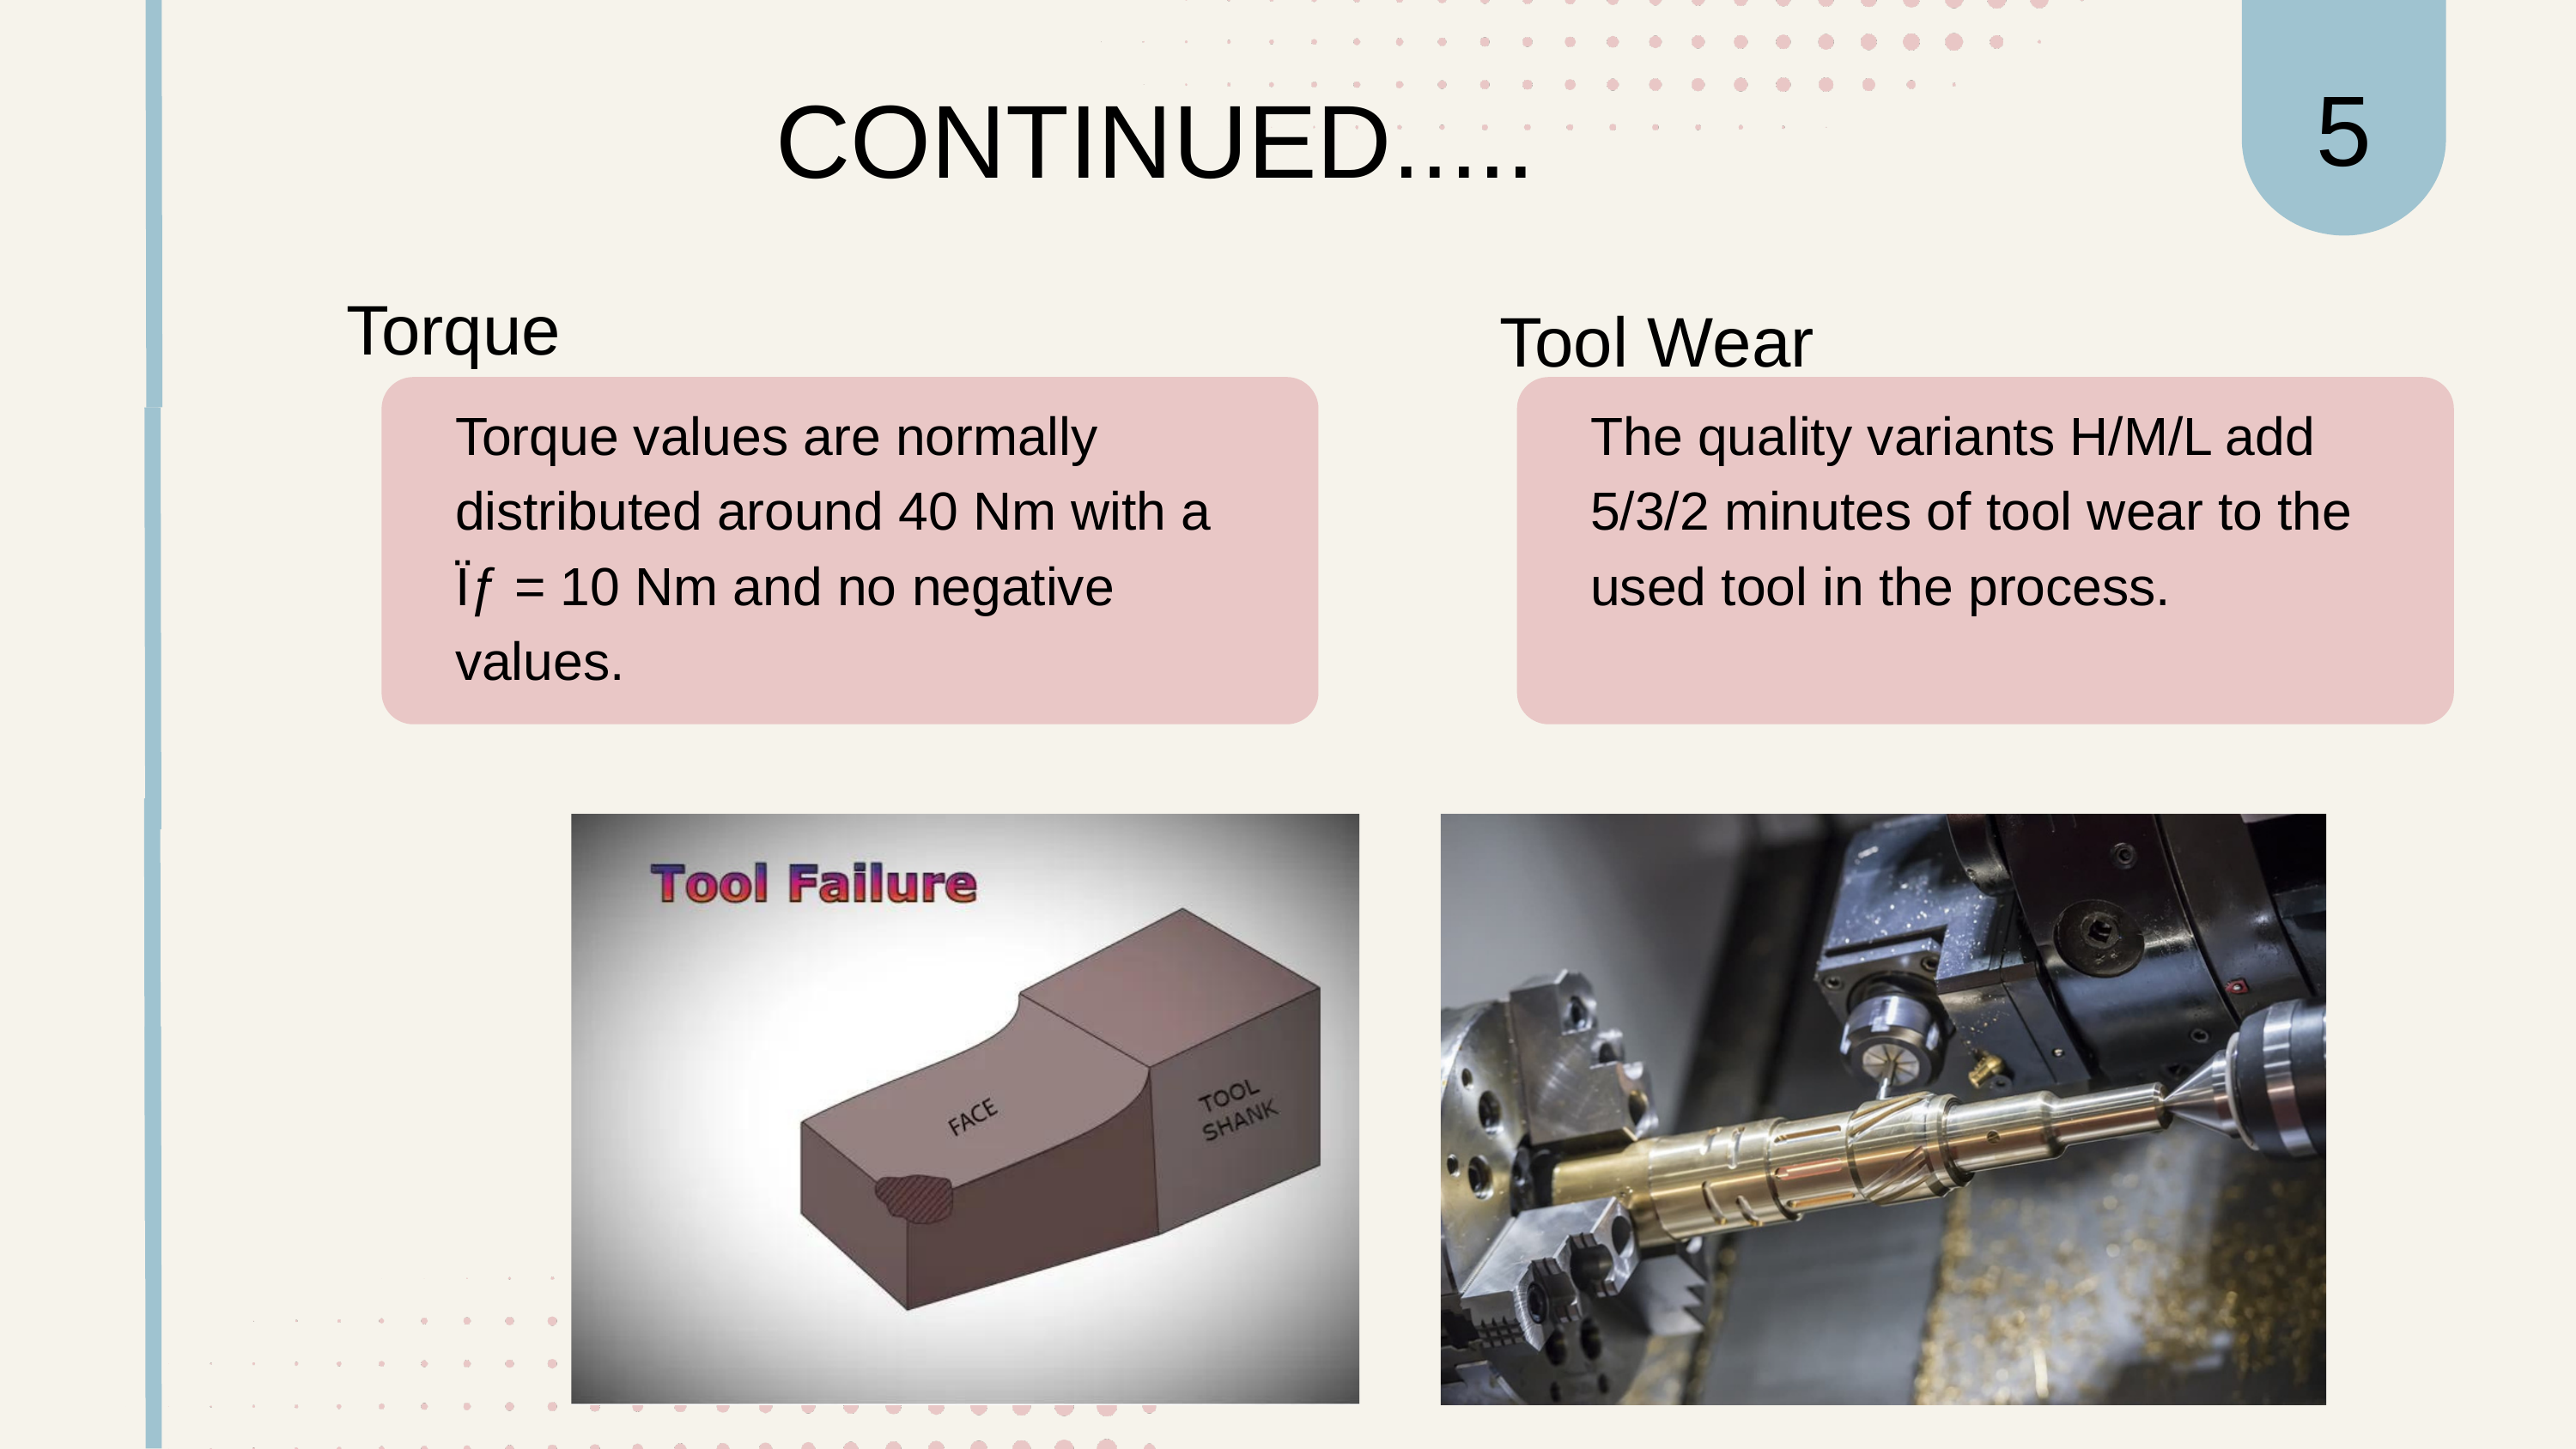

5

CONTINUED.....
Torque
Tool Wear

Torque values are normally distributed around 40 Nm with a
Ïƒ = 10 Nm and no negative values.

The quality variants H/M/L add 5/3/2 minutes of tool wear to the used tool in the process.